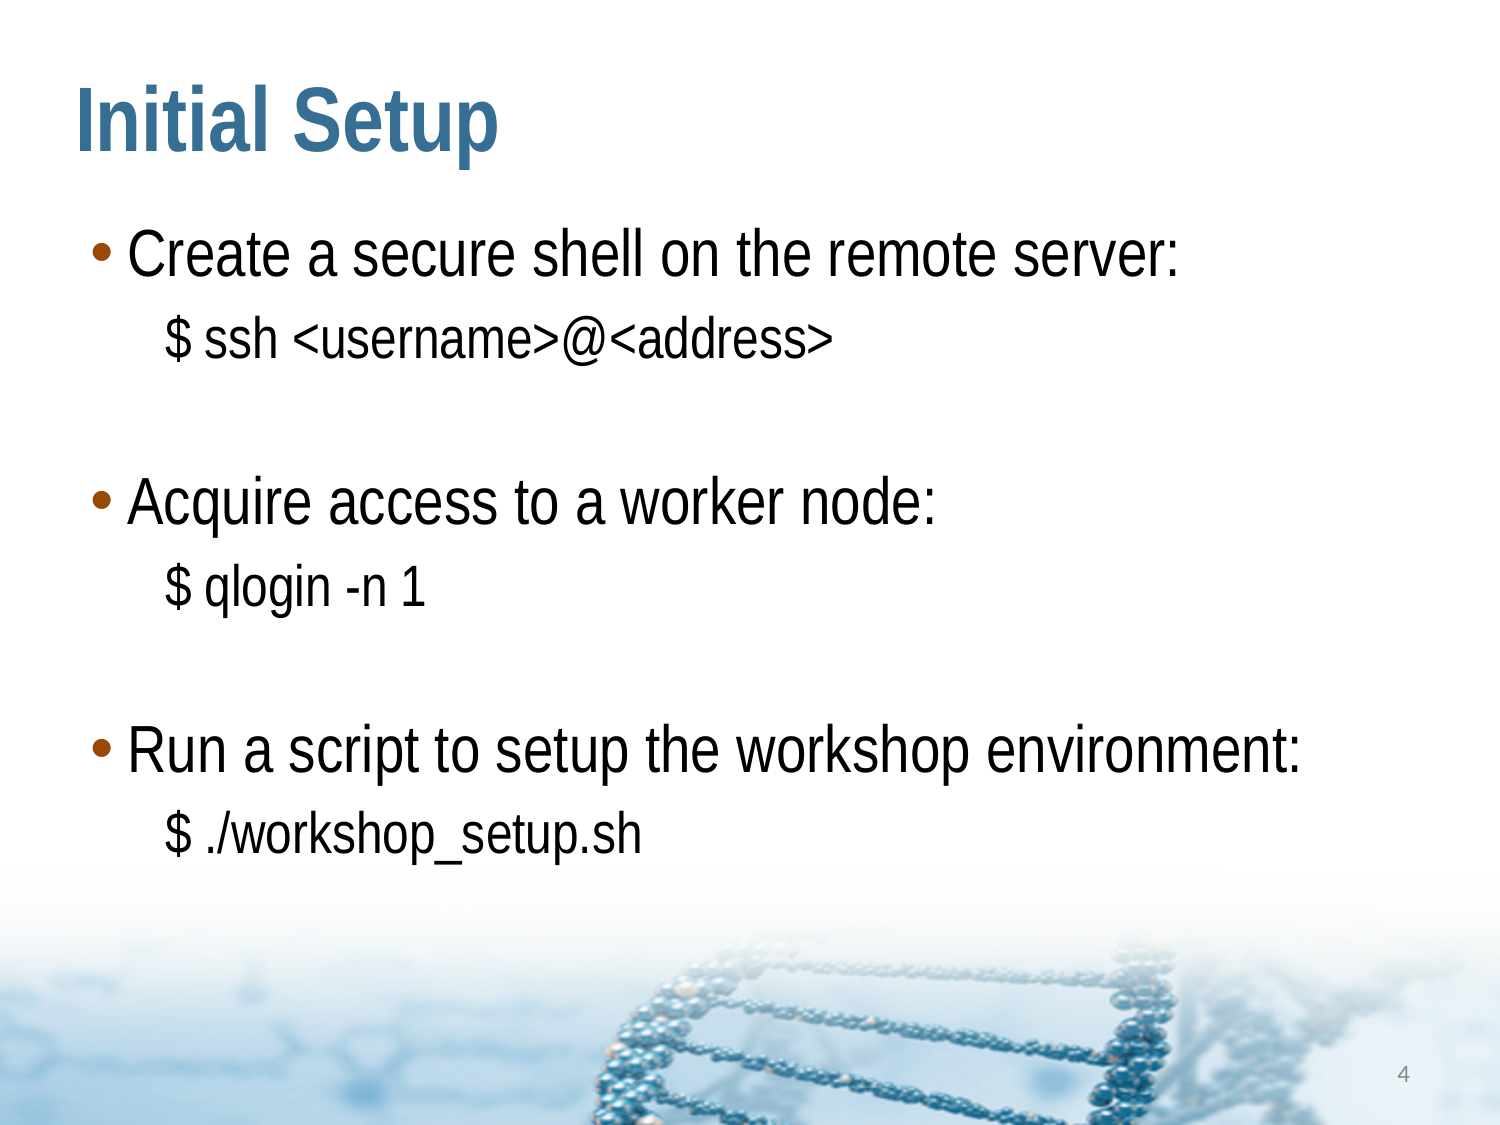

# Initial Setup
Create a secure shell on the remote server:
$ ssh <username>@<address>

Acquire access to a worker node:
$ qlogin -n 1

Run a script to setup the workshop environment:
$ ./workshop_setup.sh
4